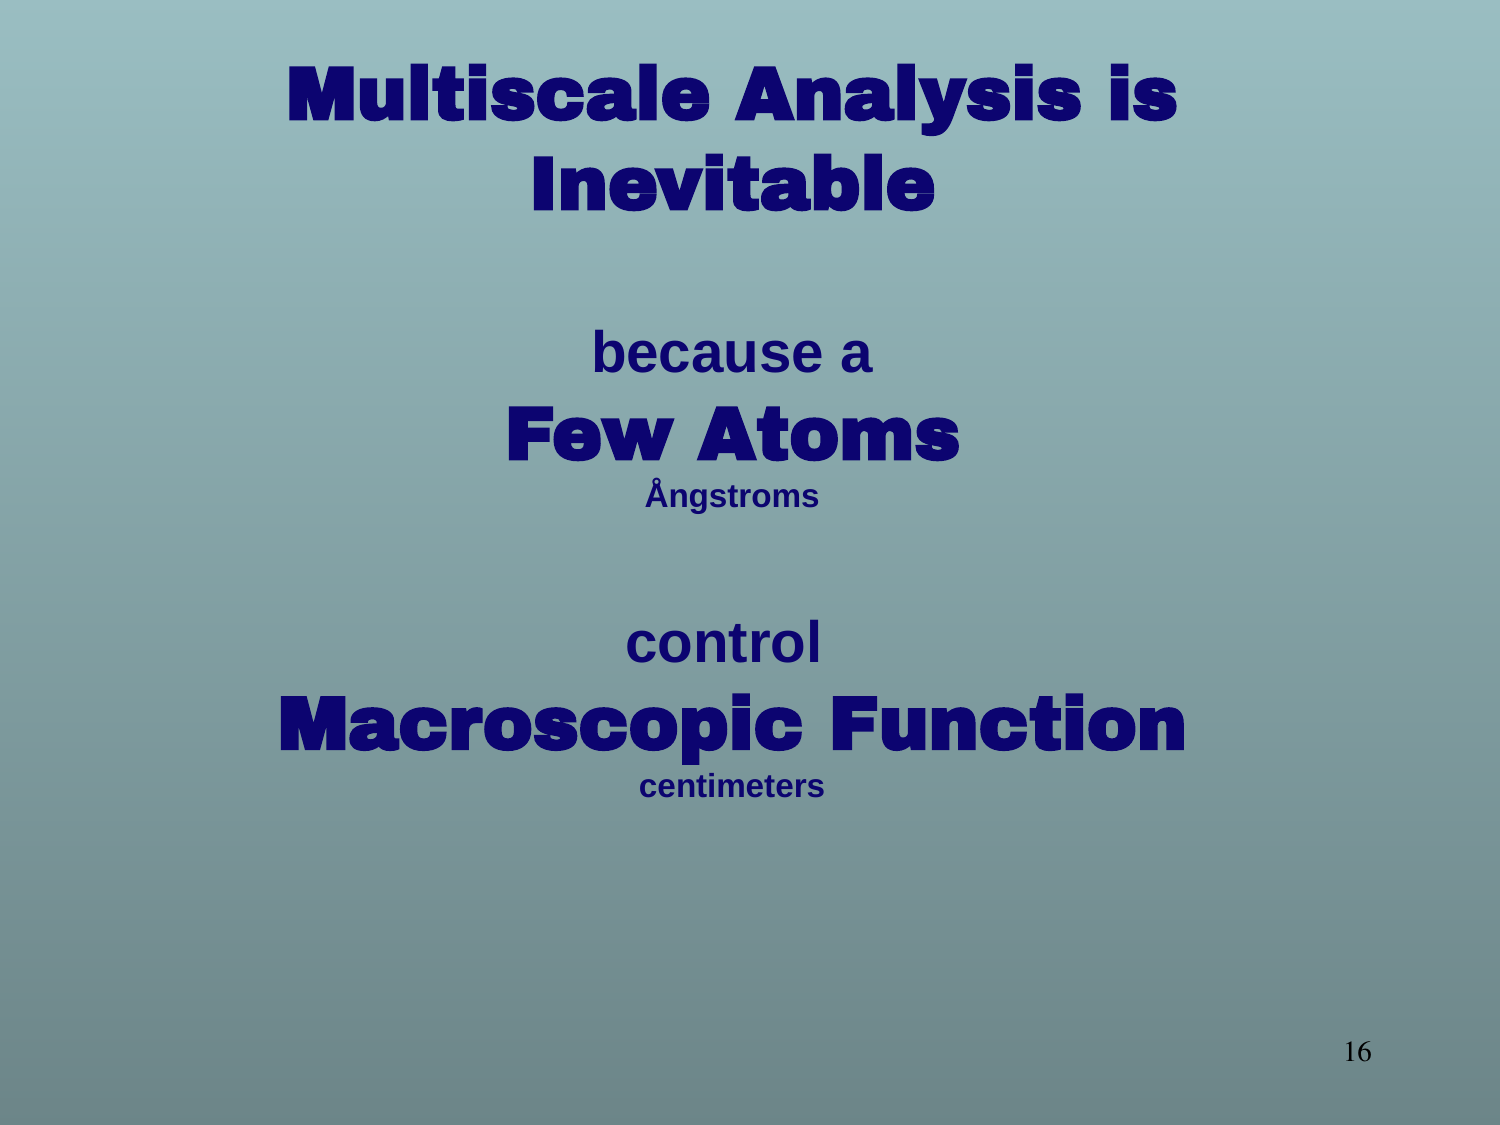

Multiscale Analysis is Inevitable

because a
Few Atoms
Ångstroms
control
Macroscopic Function
centimeters

16